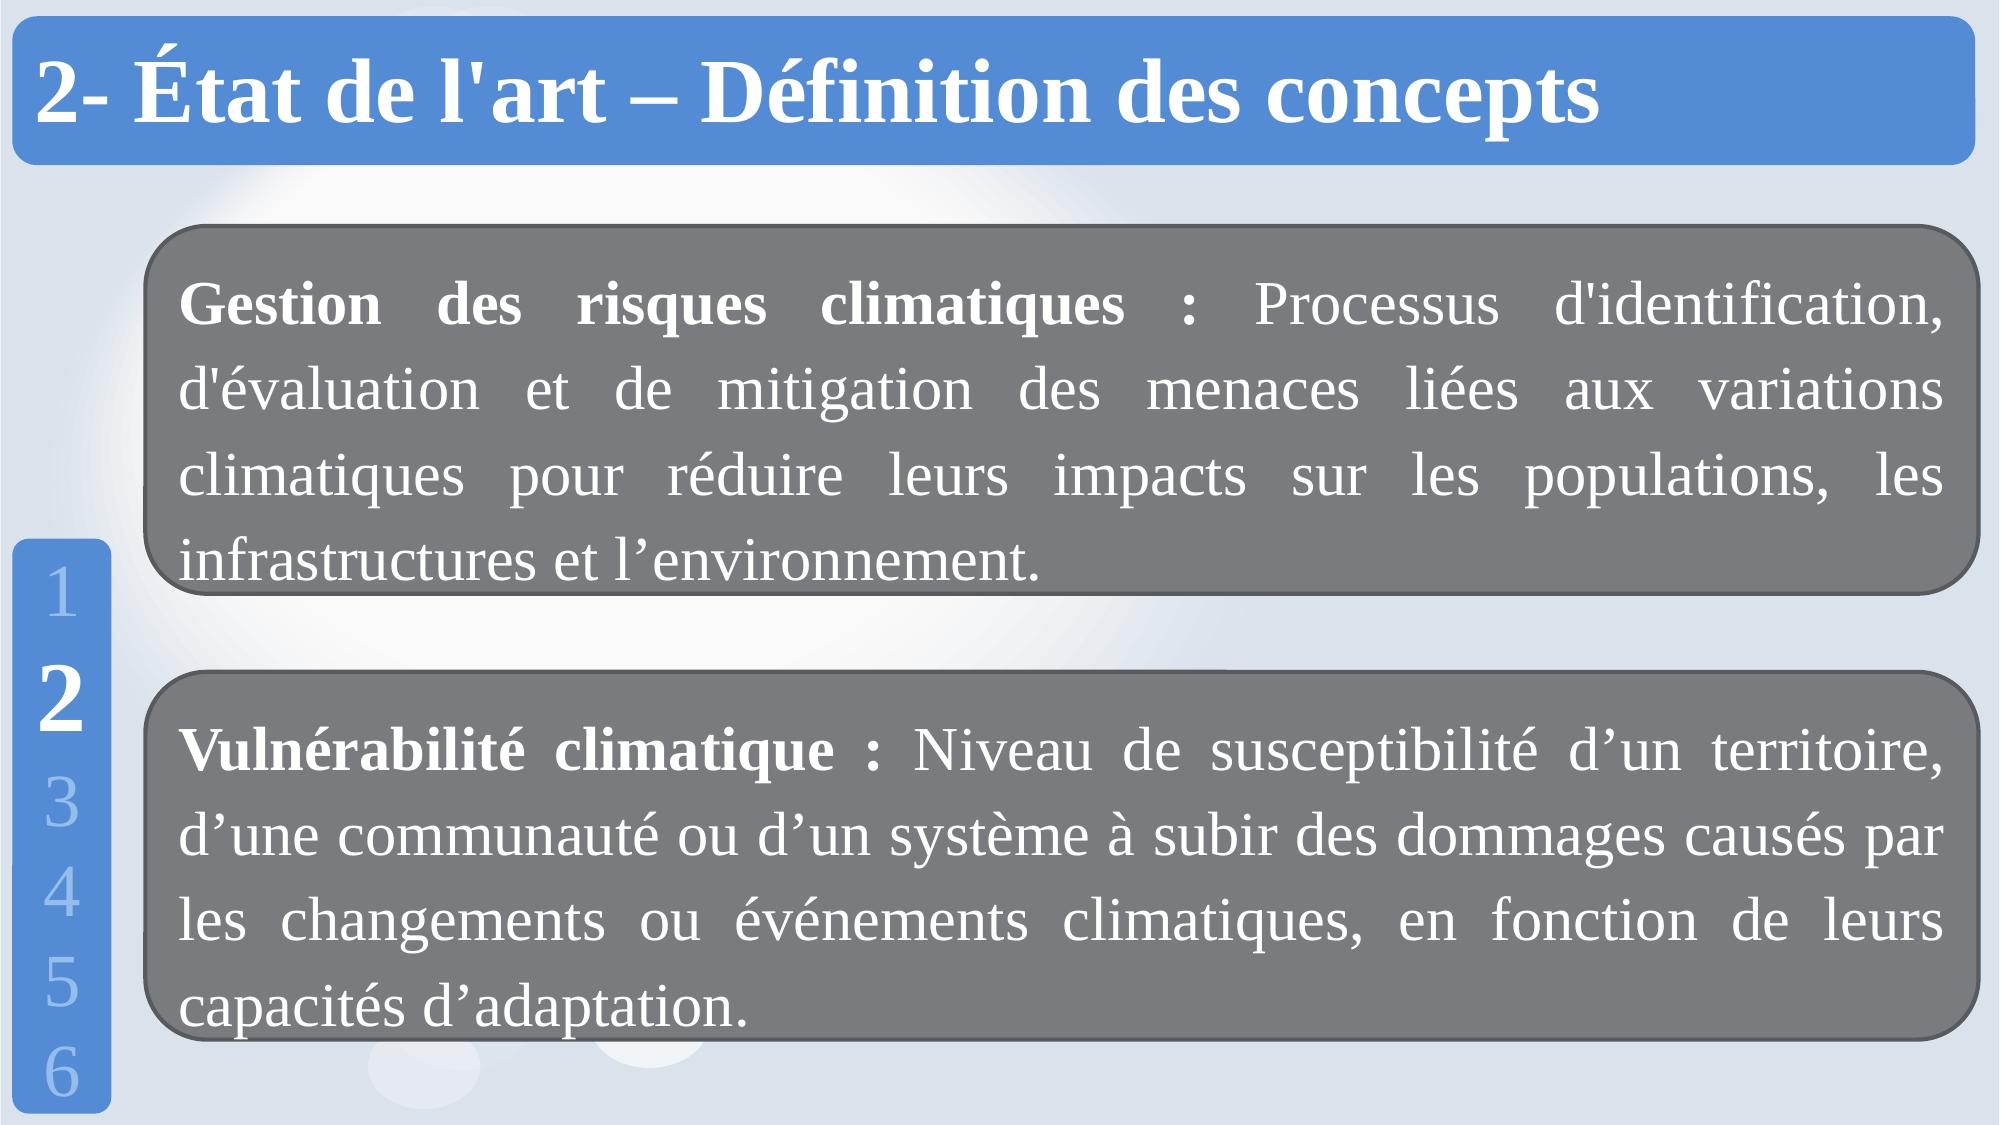

2- État de l'art – Définition des concepts
Gestion des risques climatiques : Processus d'identification, d'évaluation et de mitigation des menaces liées aux variations climatiques pour réduire leurs impacts sur les populations, les infrastructures et l’environnement.
123456
Vulnérabilité climatique : Niveau de susceptibilité d’un territoire, d’une communauté ou d’un système à subir des dommages causés par les changements ou événements climatiques, en fonction de leurs capacités d’adaptation.